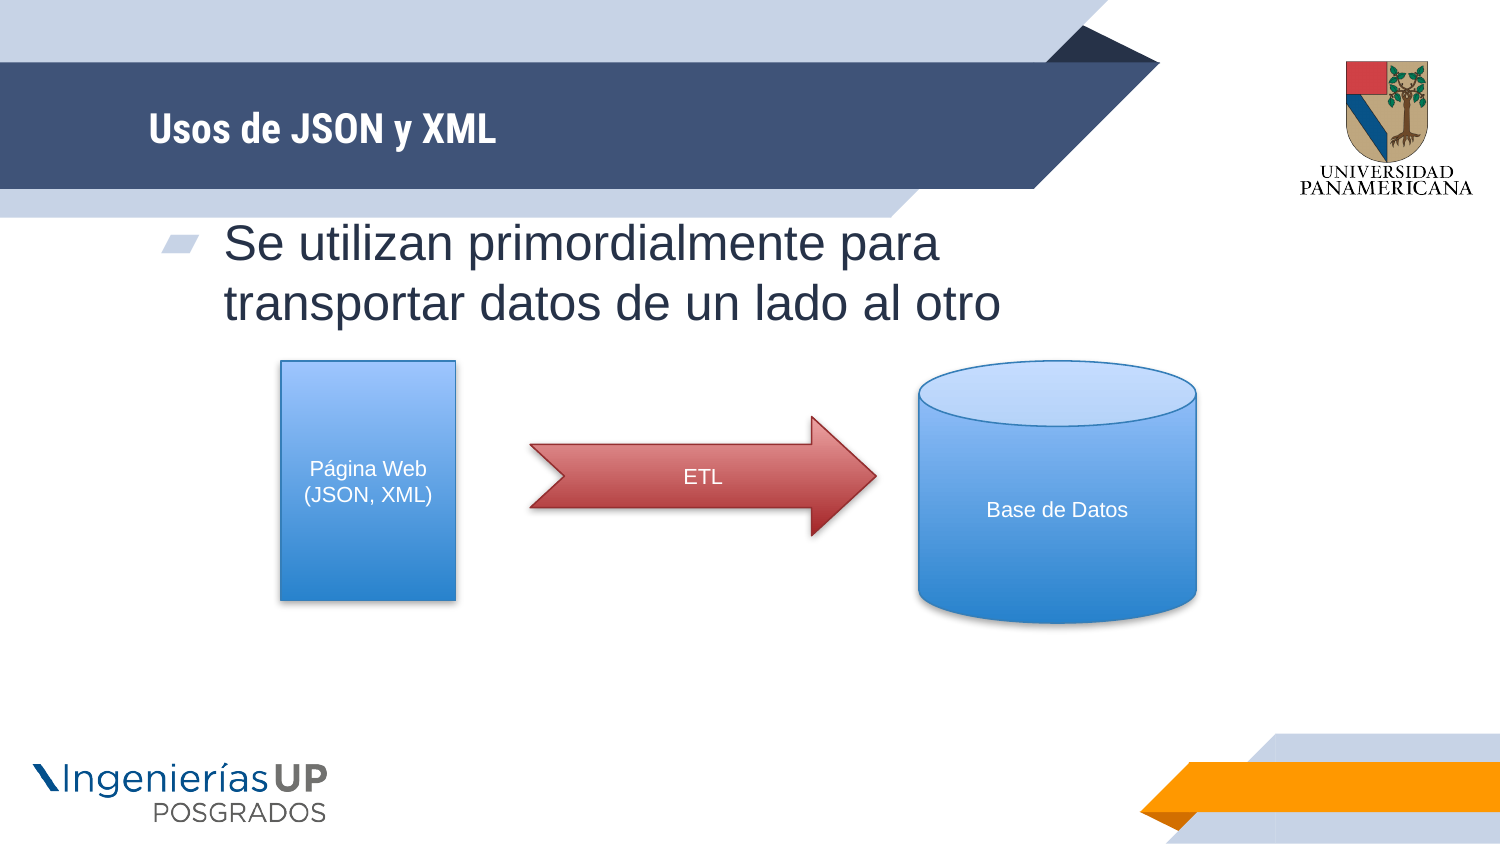

# Usos de JSON y XML
Se utilizan primordialmente para transportar datos de un lado al otro
Página Web (JSON, XML)
Base de Datos
ETL